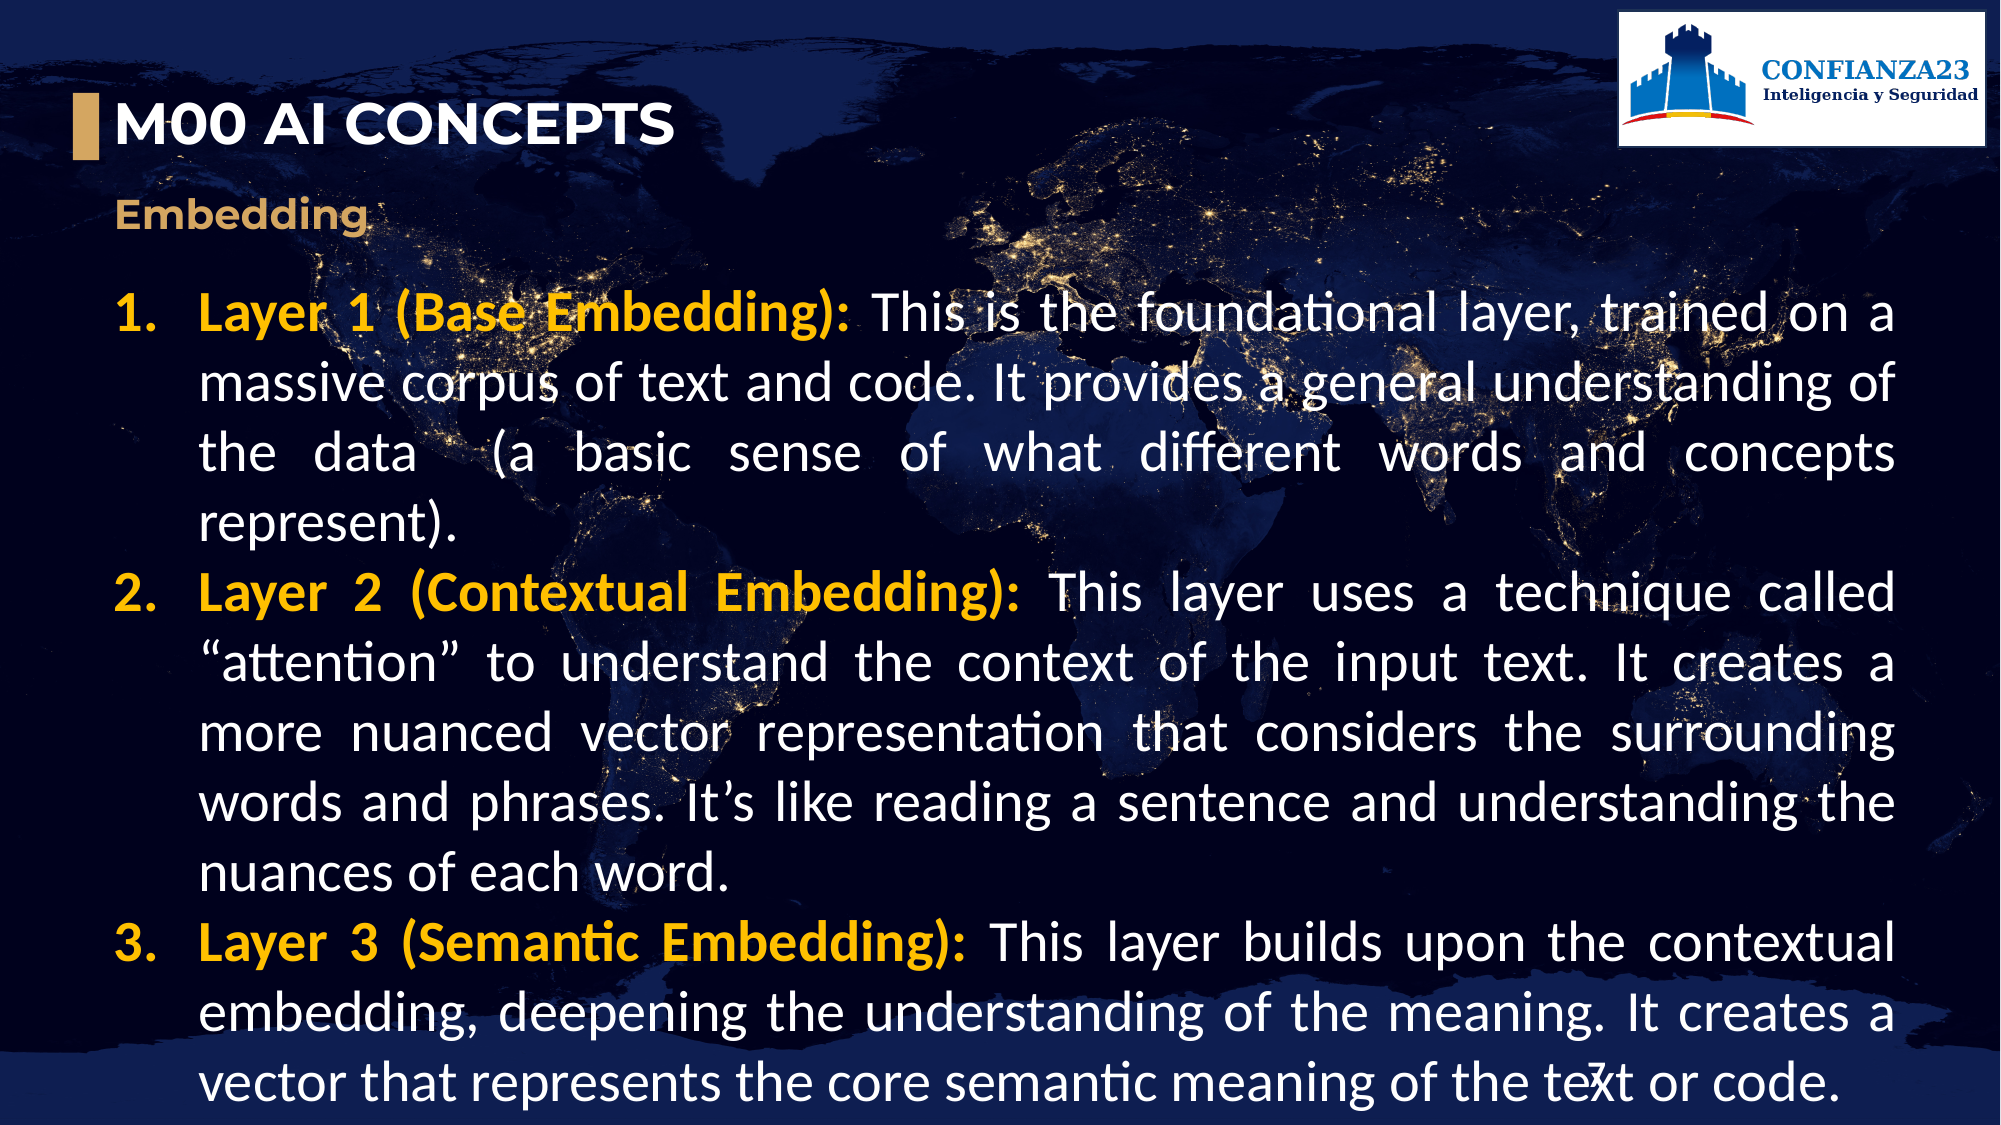

M00 AI CONCEPTS

Embedding
Layer 1 (Base Embedding): This is the foundational layer, trained on a massive corpus of text and code. It provides a general understanding of the data  (a basic sense of what different words and concepts represent).
Layer 2 (Contextual Embedding): This layer uses a technique called “attention” to understand the context of the input text. It creates a more nuanced vector representation that considers the surrounding words and phrases. It’s like reading a sentence and understanding the nuances of each word.
Layer 3 (Semantic Embedding): This layer builds upon the contextual embedding, deepening the understanding of the meaning. It creates a vector that represents the core semantic meaning of the text or code.